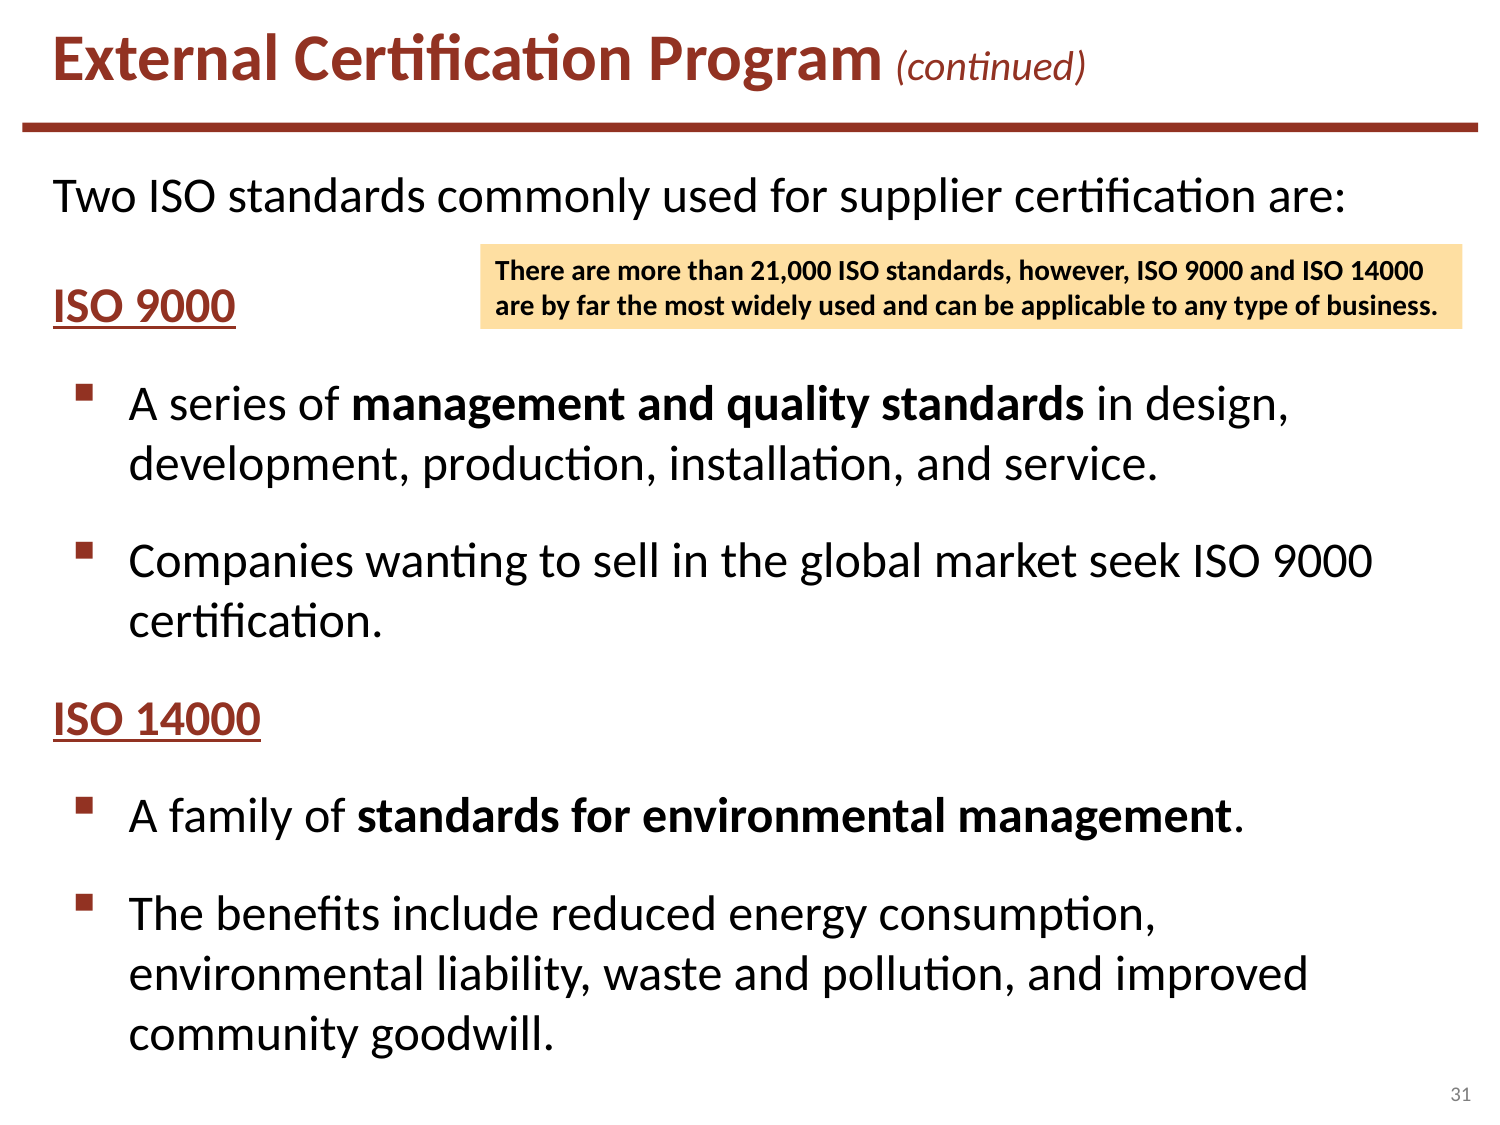

External Certification Program (continued)
Two ISO standards commonly used for supplier certification are:
ISO 9000
A series of management and quality standards in design, development, production, installation, and service.
Companies wanting to sell in the global market seek ISO 9000 certification.
ISO 14000
A family of standards for environmental management.
The benefits include reduced energy consumption, environmental liability, waste and pollution, and improved community goodwill.
There are more than 21,000 ISO standards, however, ISO 9000 and ISO 14000 are by far the most widely used and can be applicable to any type of business.
31